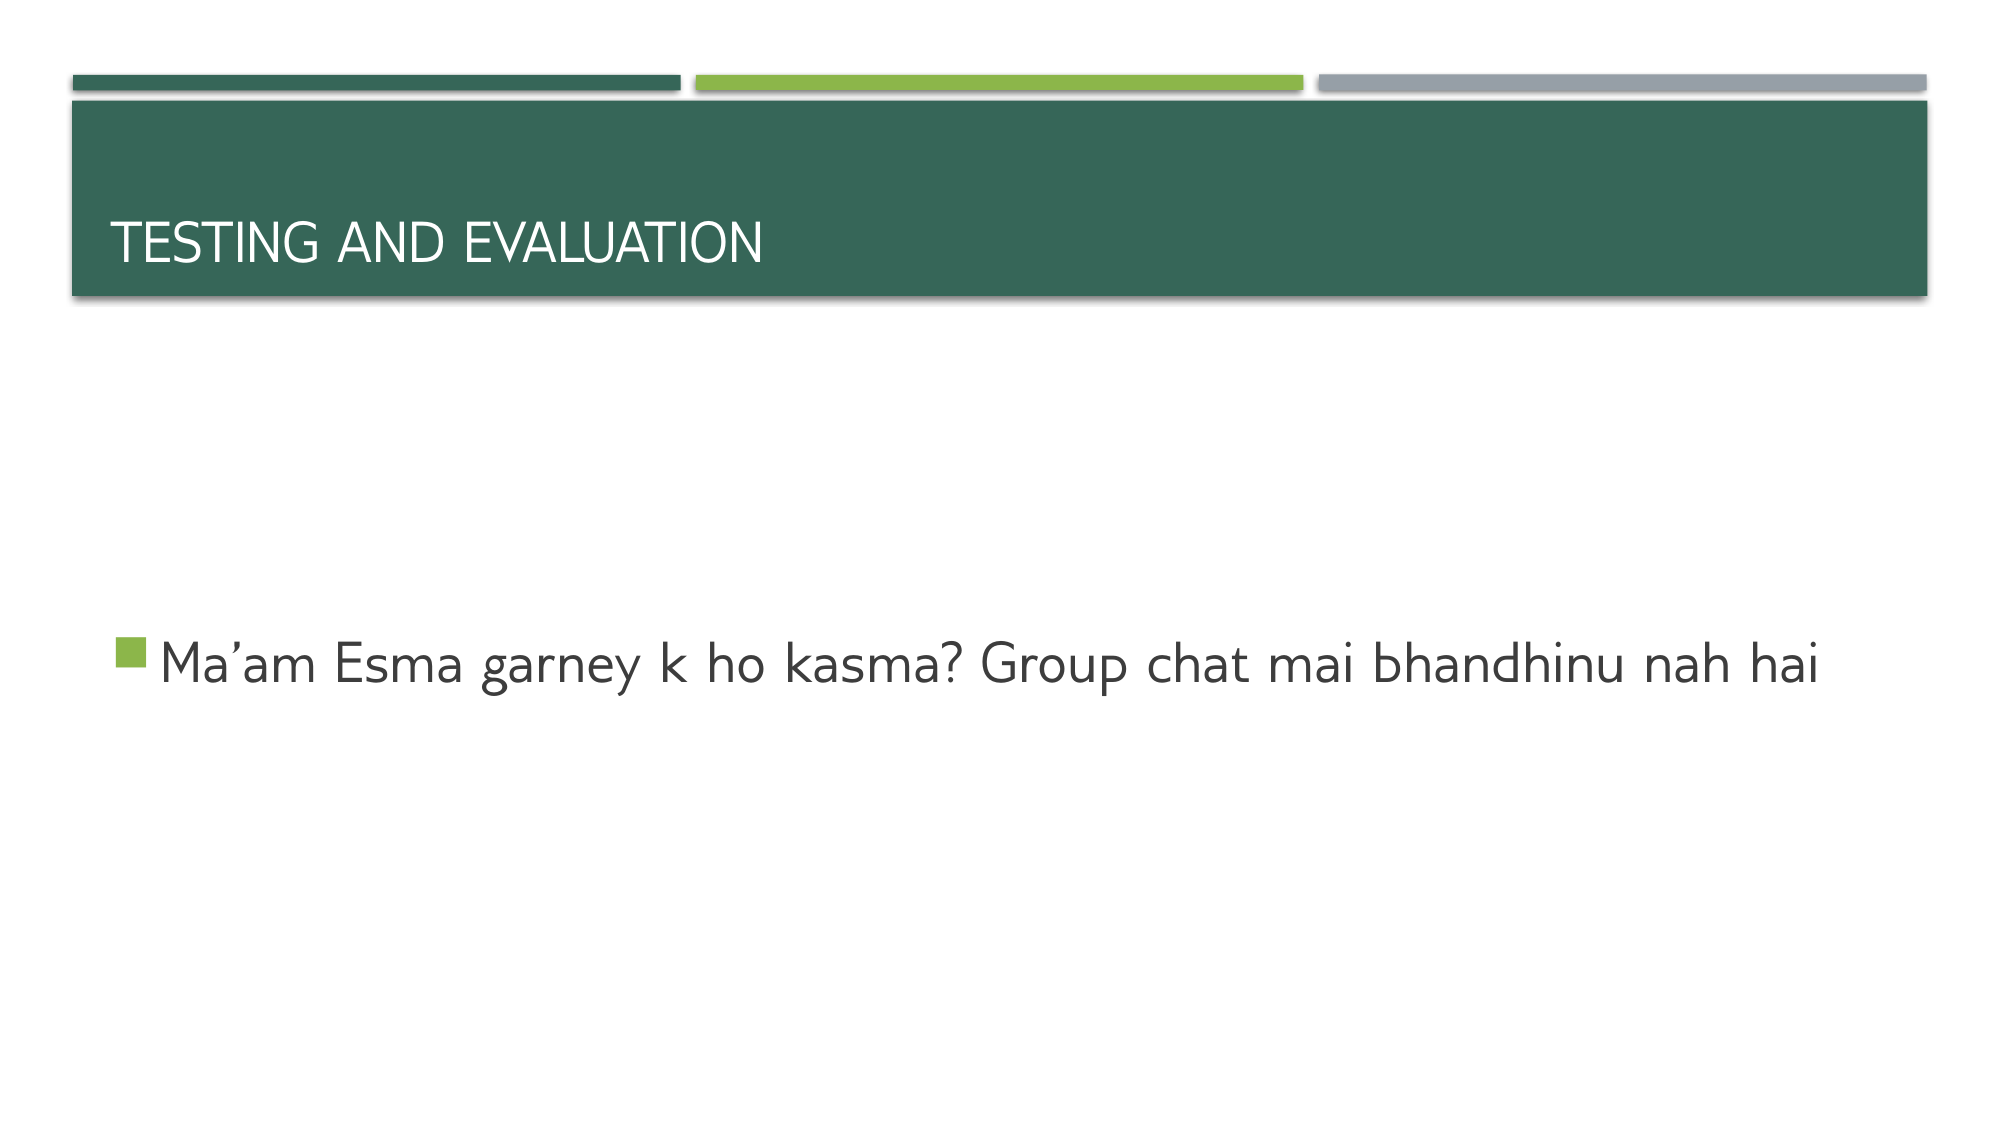

# Testing and Evaluation
Ma’am Esma garney k ho kasma? Group chat mai bhandhinu nah hai